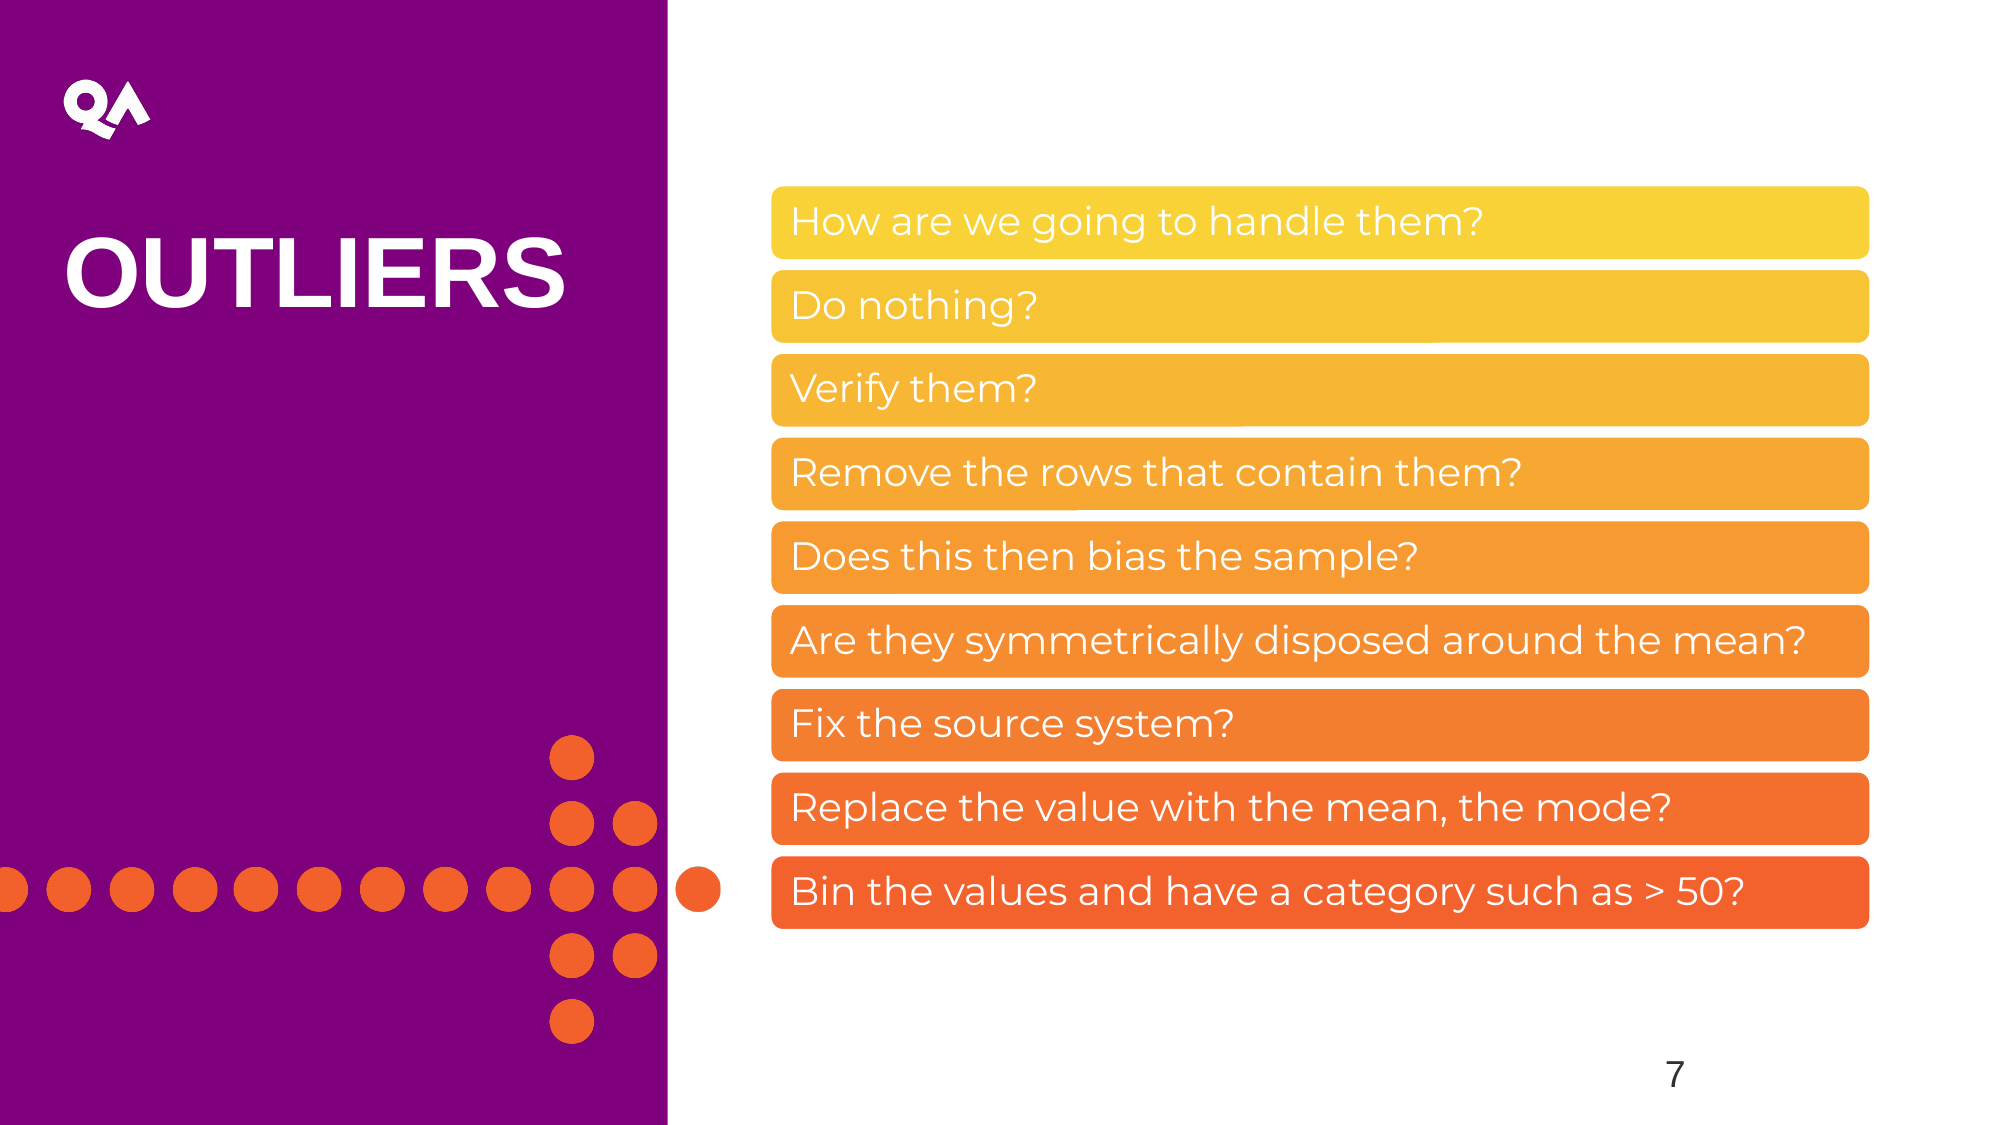

How are we going to handle them?
Do nothing?
Verify them?
Remove the rows that contain them?
Does this then bias the sample?
Are they symmetrically disposed around the mean?
Fix the source system?
Replace the value with the mean, the mode?
Bin the values and have a category such as > 50?
Outliers
7